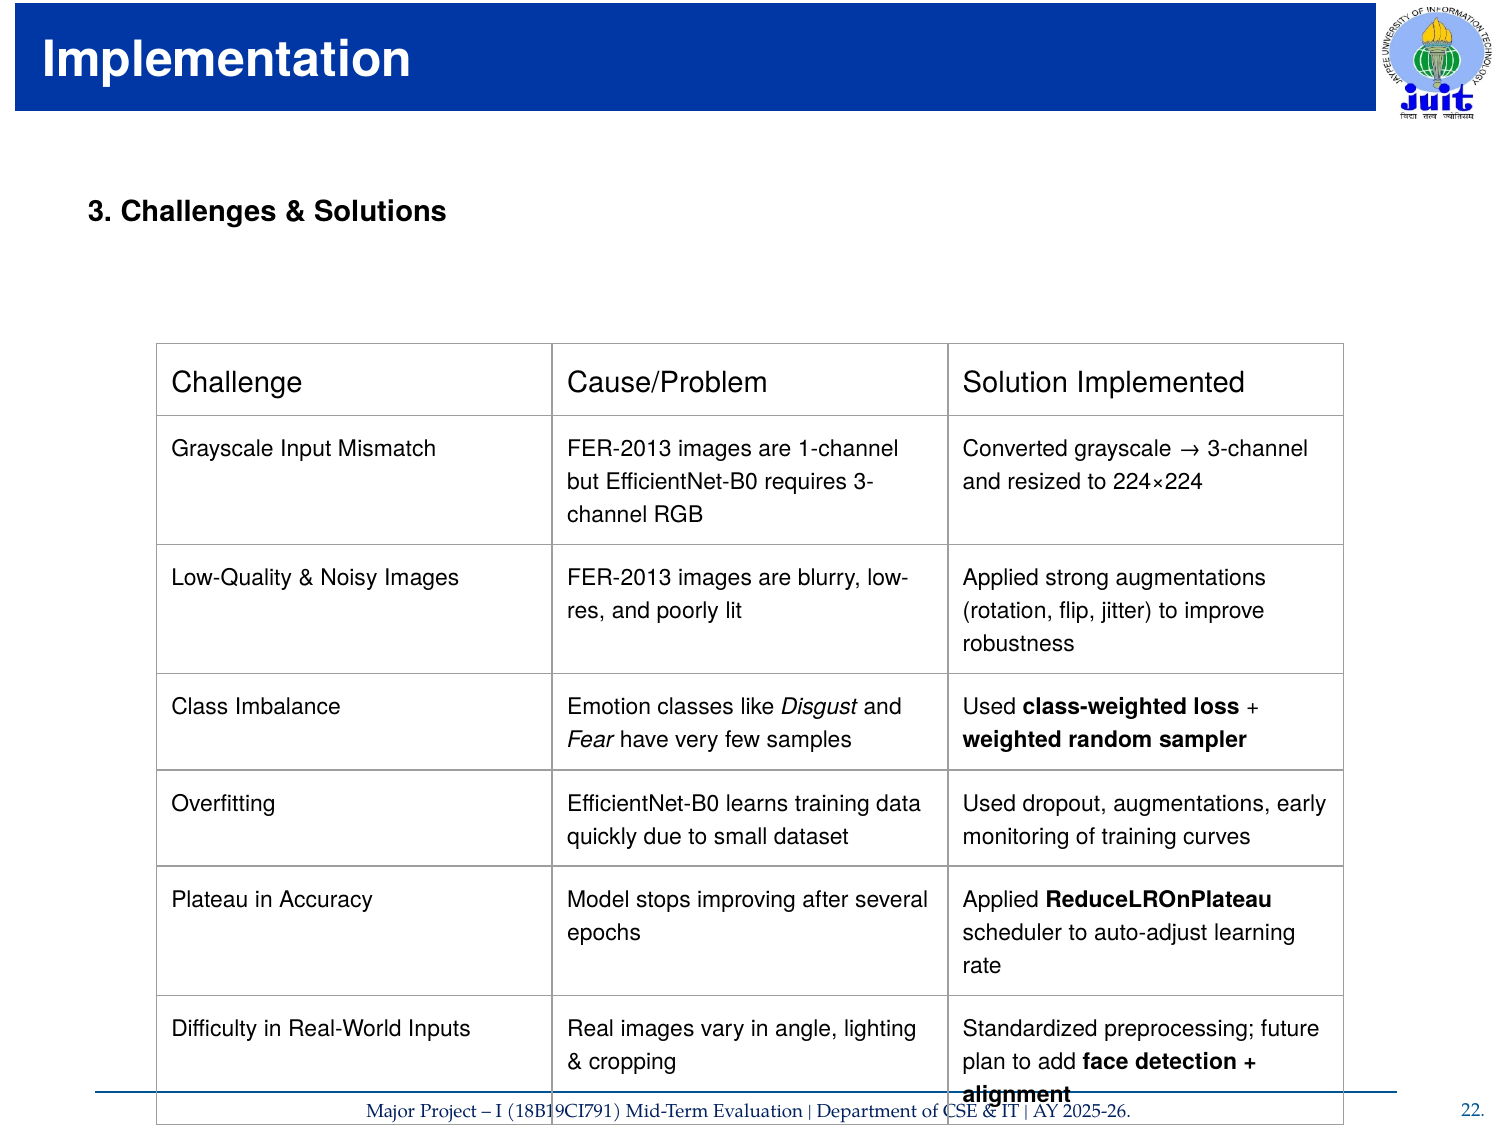

# Implementation

3. Challenges & Solutions

| Challenge | Cause/Problem | Solution Implemented |
| --- | --- | --- |
| Grayscale Input Mismatch | FER-2013 images are 1-channel but EfficientNet-B0 requires 3-channel RGB | Converted grayscale → 3-channel and resized to 224×224 |
| Low-Quality & Noisy Images | FER-2013 images are blurry, low-res, and poorly lit | Applied strong augmentations (rotation, flip, jitter) to improve robustness |
| Class Imbalance | Emotion classes like Disgust and Fear have very few samples | Used class-weighted loss + weighted random sampler |
| Overfitting | EfficientNet-B0 learns training data quickly due to small dataset | Used dropout, augmentations, early monitoring of training curves |
| Plateau in Accuracy | Model stops improving after several epochs | Applied ReduceLROnPlateau scheduler to auto-adjust learning rate |
| Difficulty in Real-World Inputs | Real images vary in angle, lighting & cropping | Standardized preprocessing; future plan to add face detection + alignment |